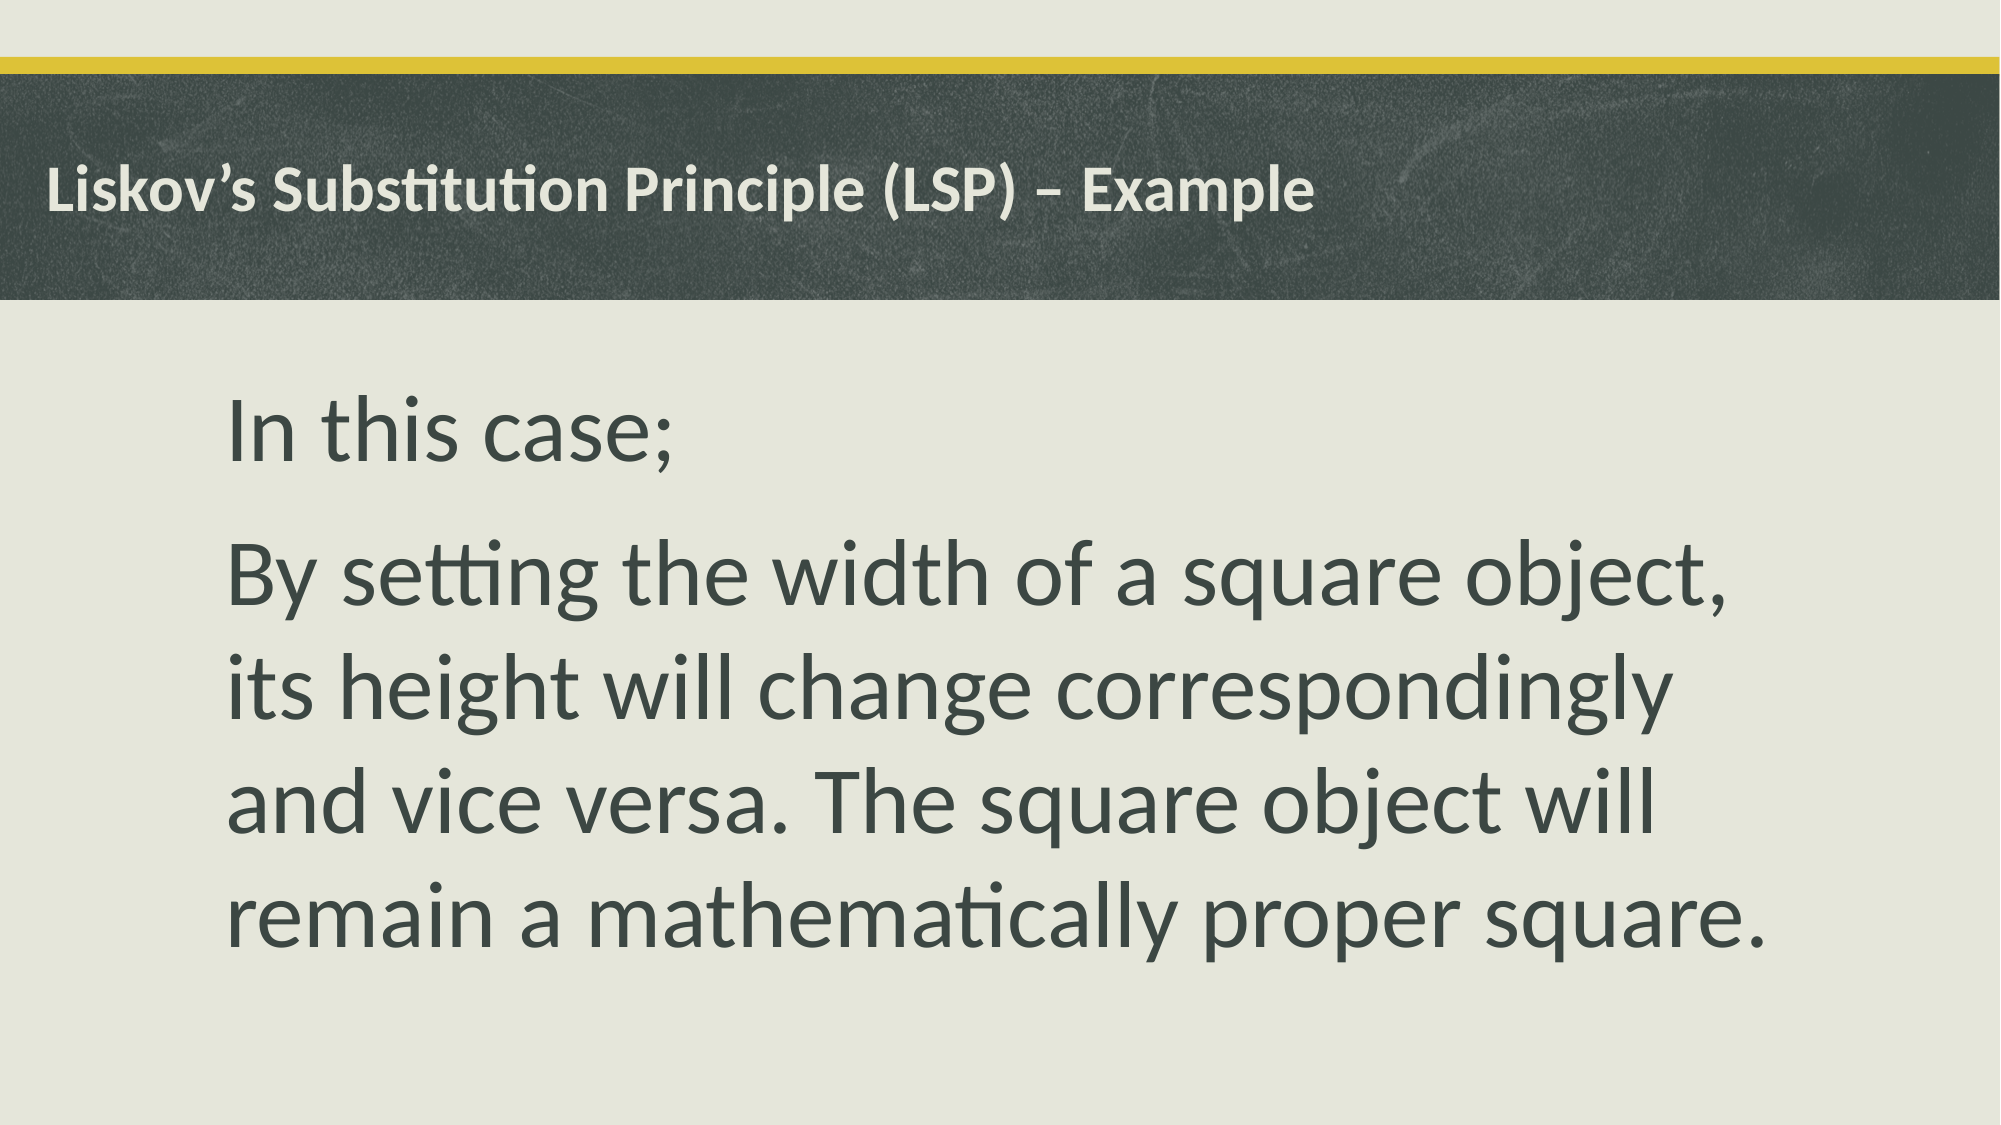

# Liskov’s Substitution Principle (LSP) – Example
In this case;
By setting the width of a square object, its height will change correspondingly and vice versa. The square object will remain a mathematically proper square.